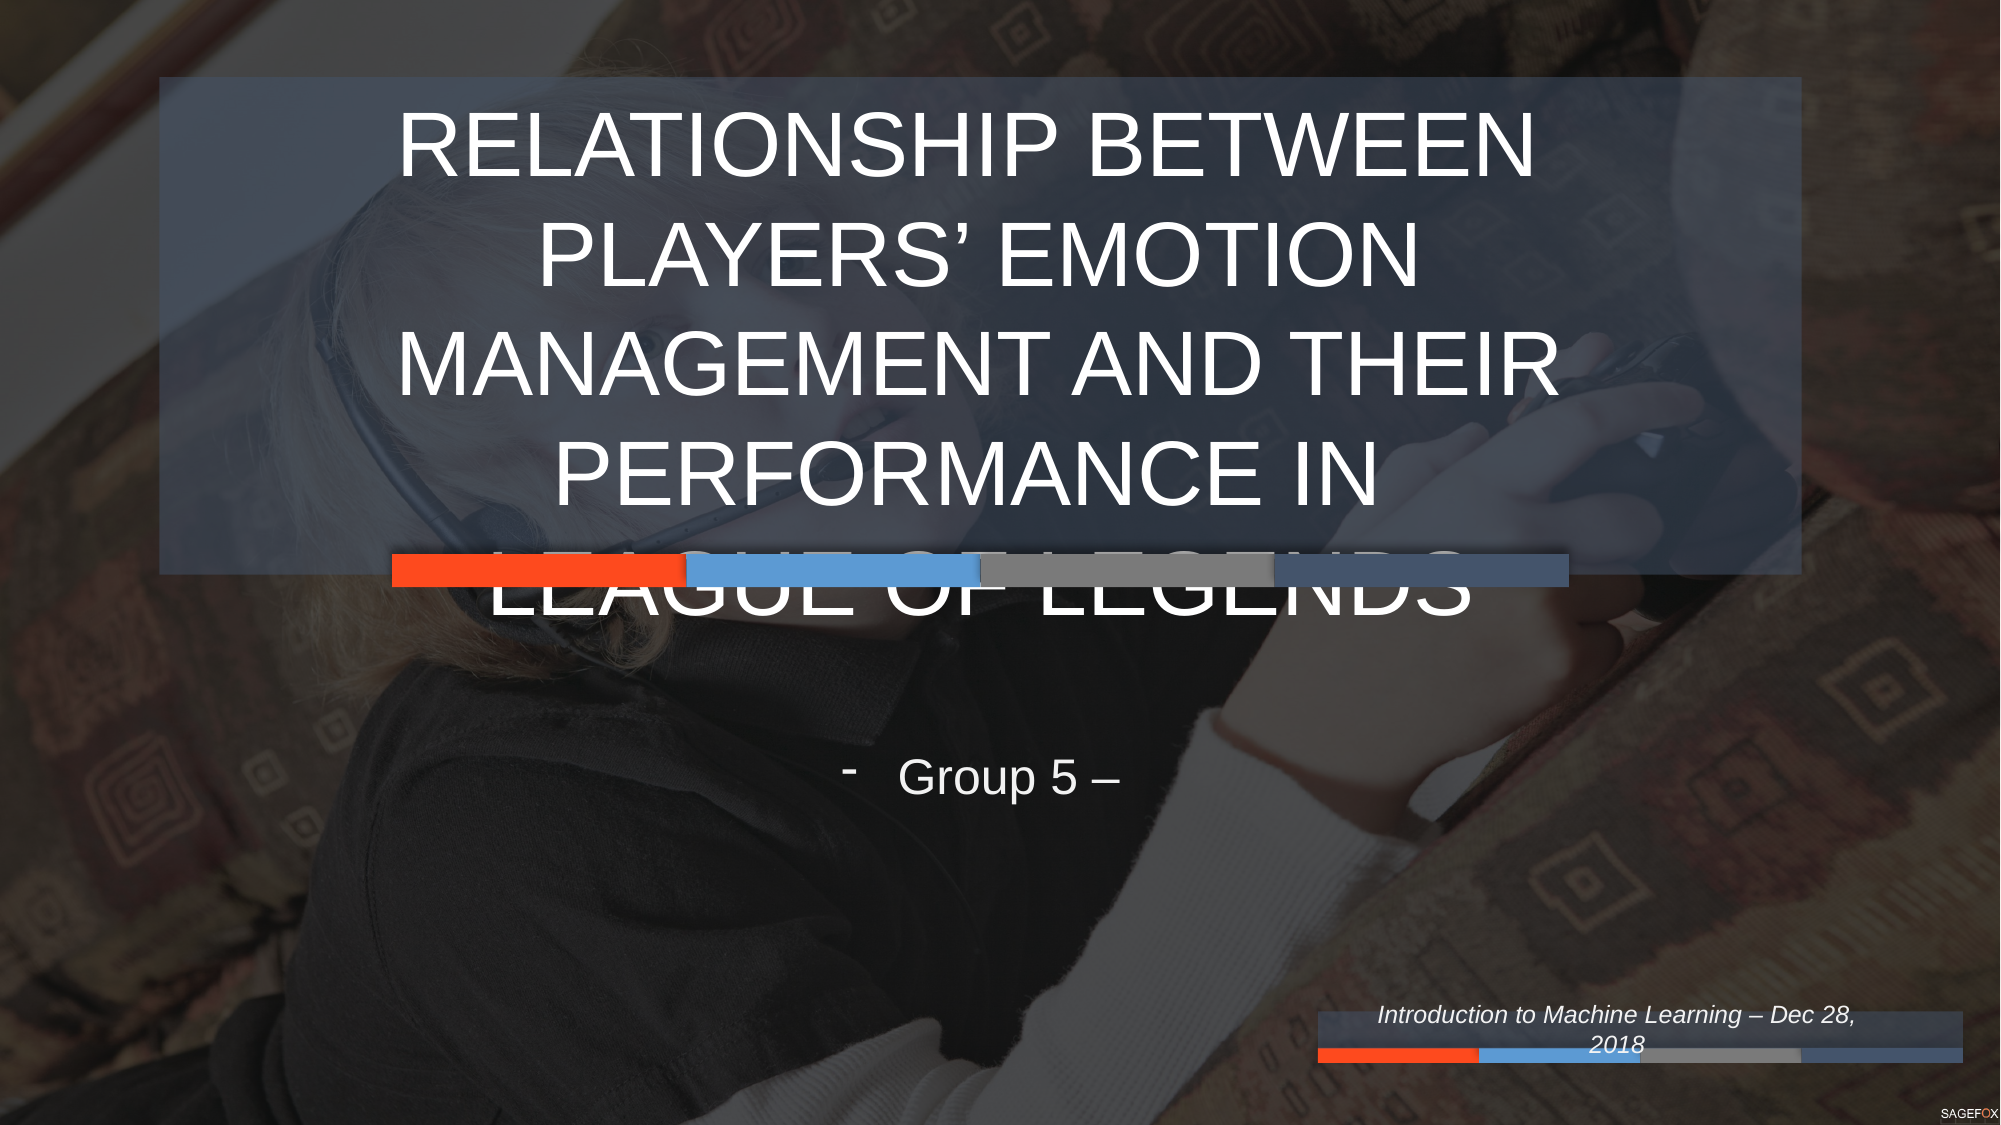

RELATIONSHIP BETWEEN
PLAYERS’ EMOTION MANAGEMENT AND THEIR PERFORMANCE IN
LEAGUE OF LEGENDS

Group 5 –

Introduction to Machine Learning – Dec 28, 2018